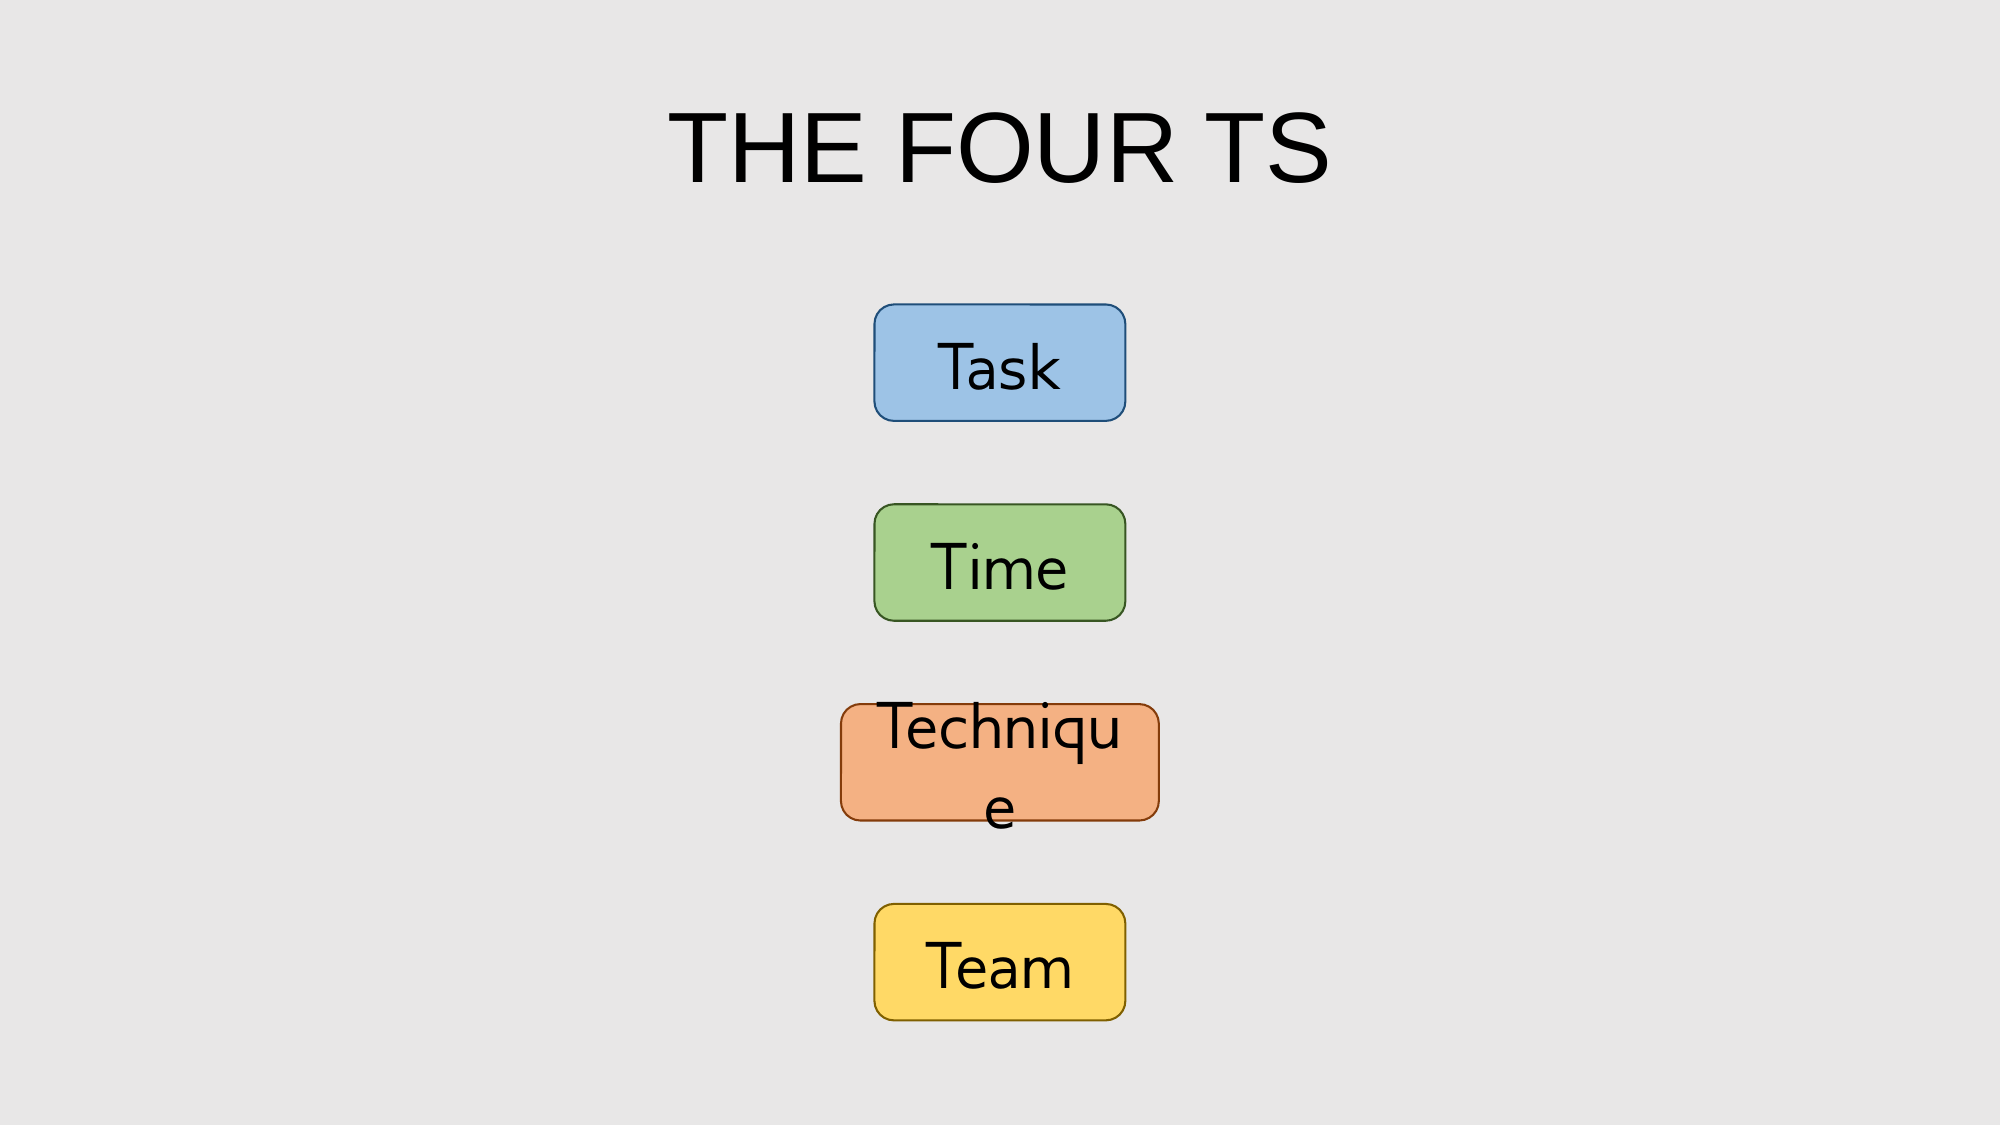

# The Four Ts
Task
Time
Technique
Team